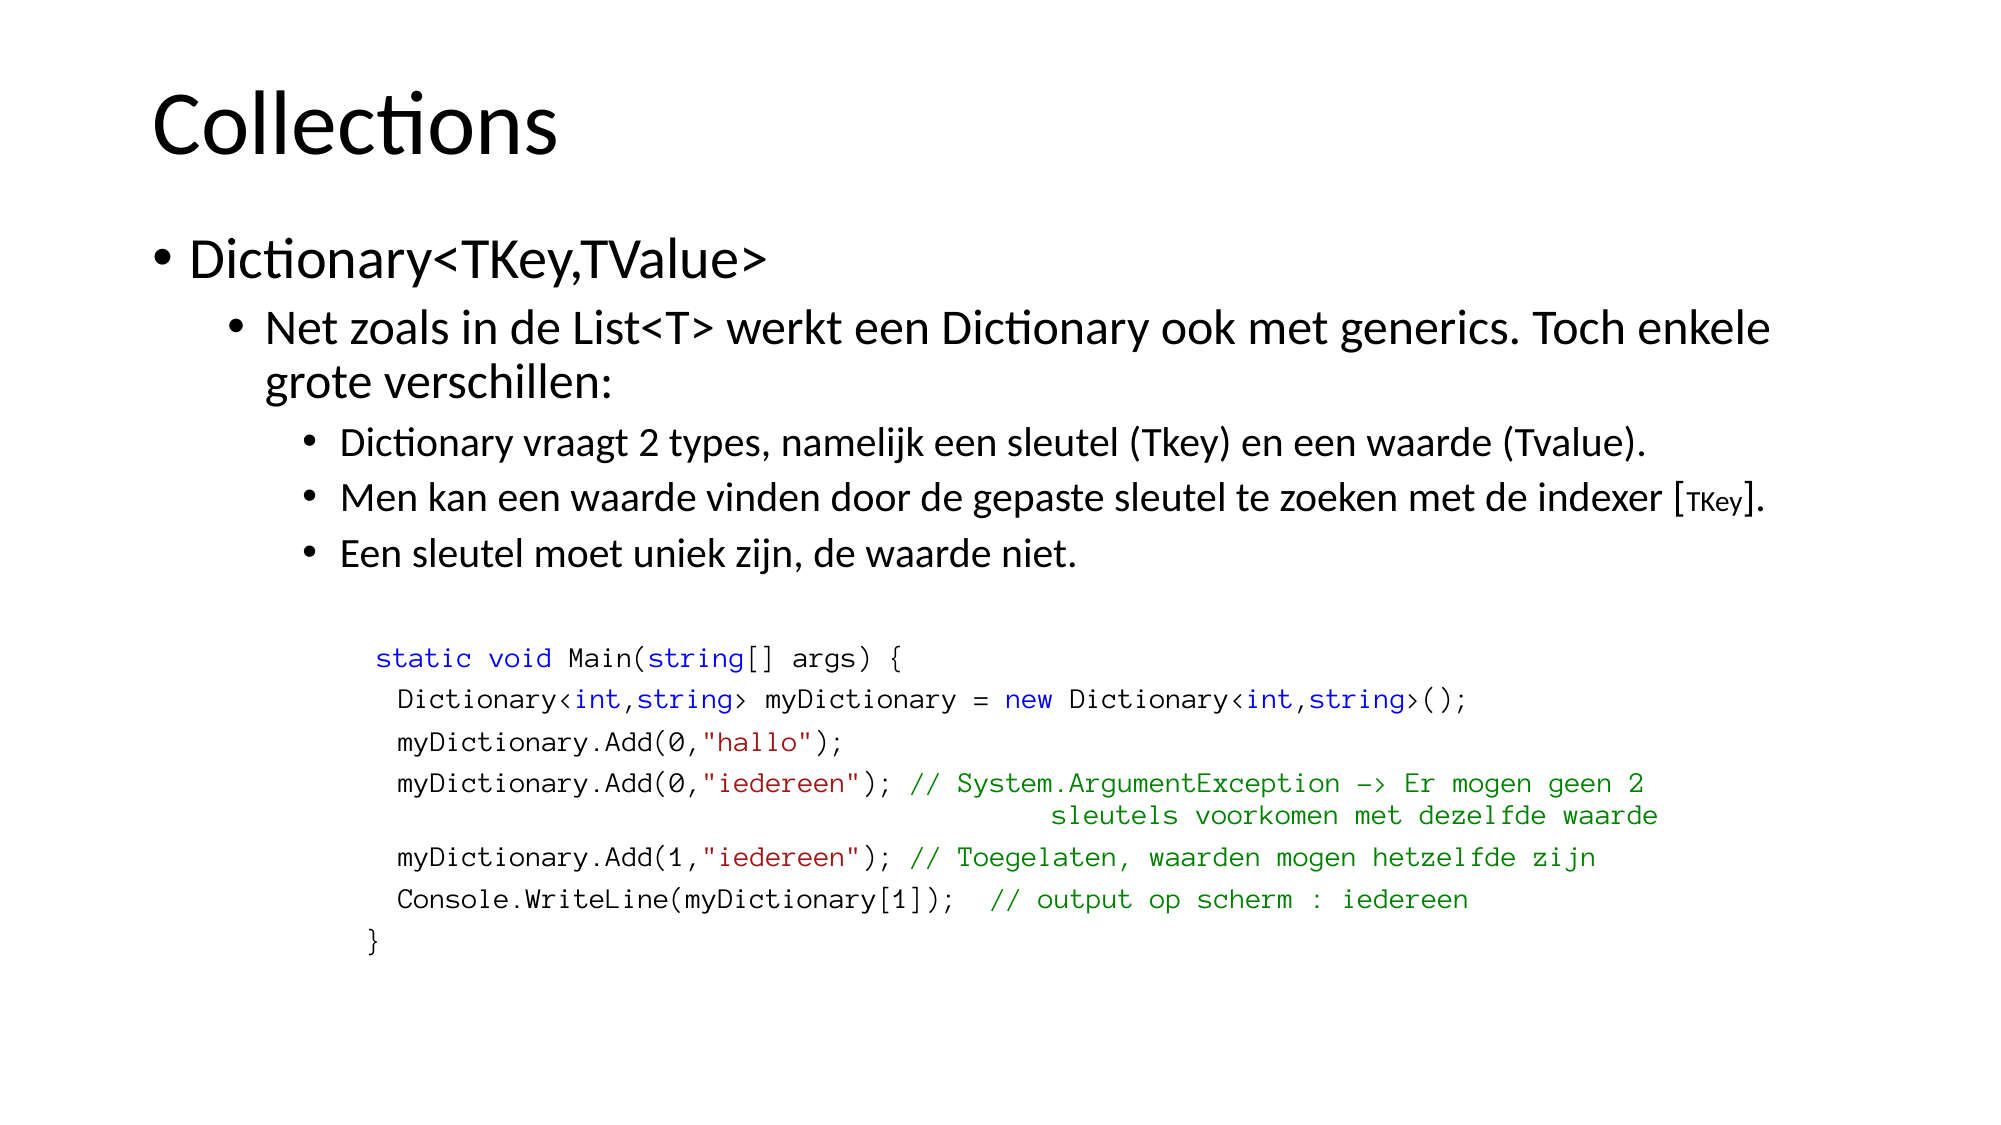

# Collections
Dictionary<TKey,TValue>
Net zoals in de List<T> werkt een Dictionary ook met generics. Toch enkele grote verschillen:
Dictionary vraagt 2 types, namelijk een sleutel (Tkey) en een waarde (Tvalue).
Men kan een waarde vinden door de gepaste sleutel te zoeken met de indexer [TKey].
Een sleutel moet uniek zijn, de waarde niet.

static void Main(string[] args) {
      Dictionary<int,string> myDictionary = new Dictionary<int,string>();
      myDictionary.Add(0,"hallo");
      myDictionary.Add(0,"iedereen"); // System.ArgumentException -> Er mogen geen 2 						sleutels voorkomen met dezelfde waarde
      myDictionary.Add(1,"iedereen"); // Toegelaten, waarden mogen hetzelfde zijn
      Console.WriteLine(myDictionary[1]);  // output op scherm : iedereen
    }